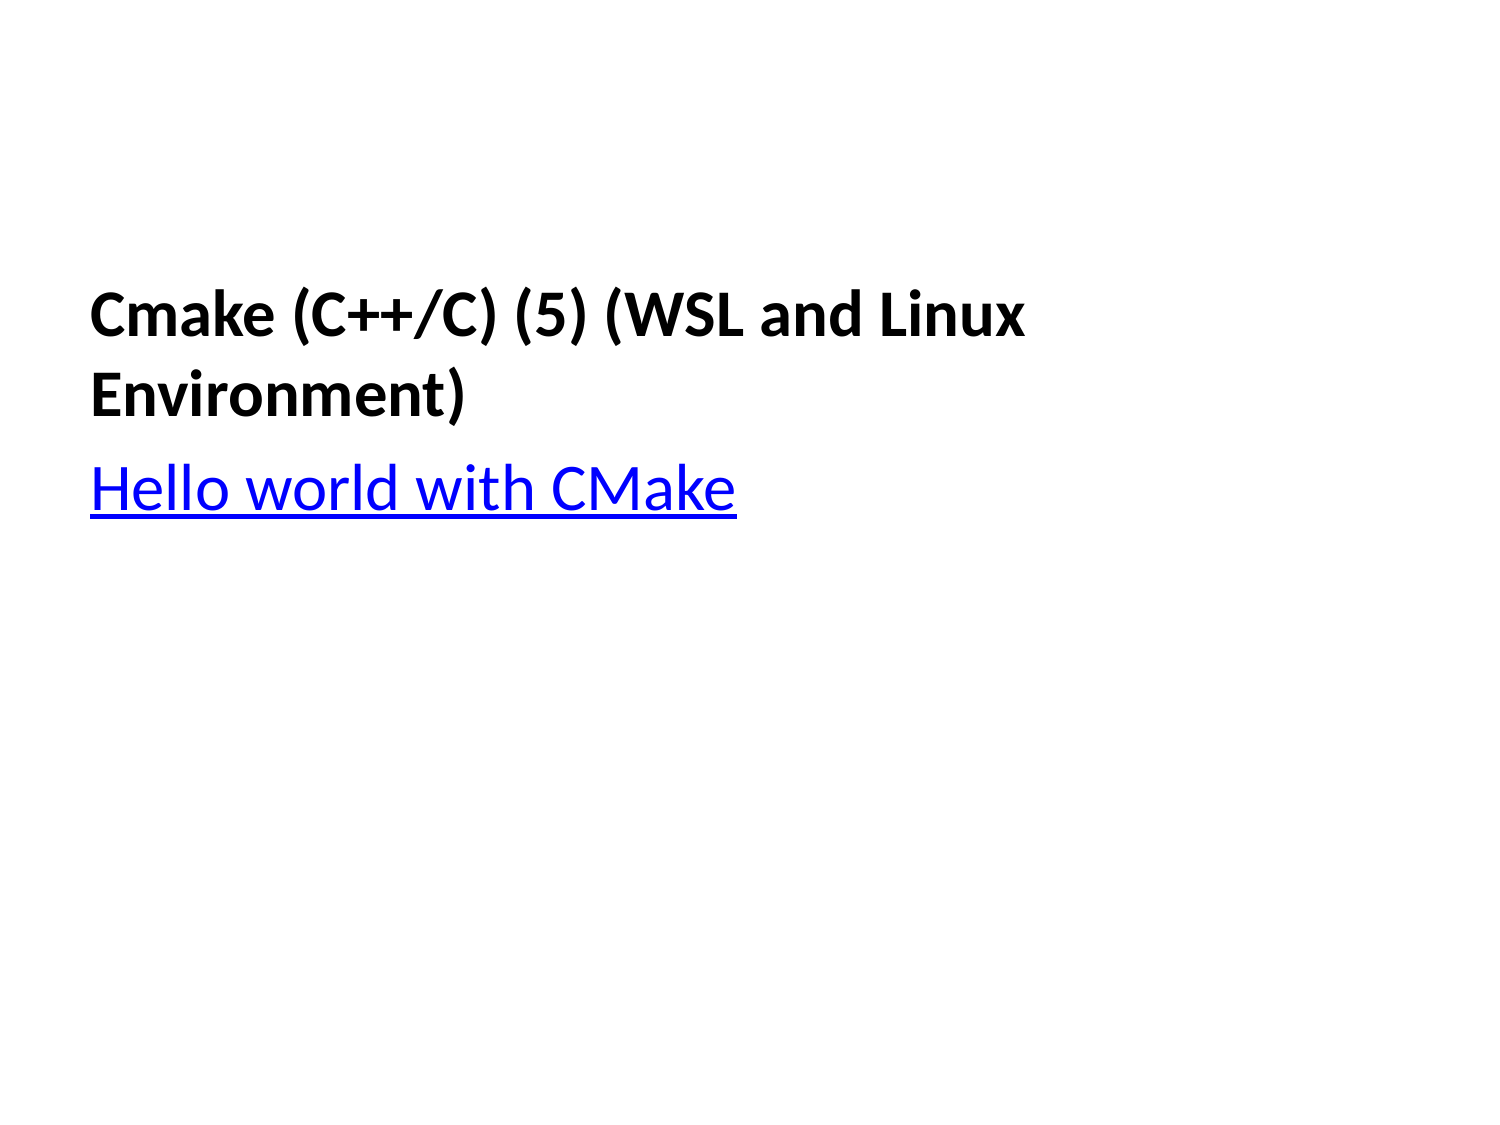

Cmake (C++/C) (5) (WSL and Linux Environment)
Hello world with CMake